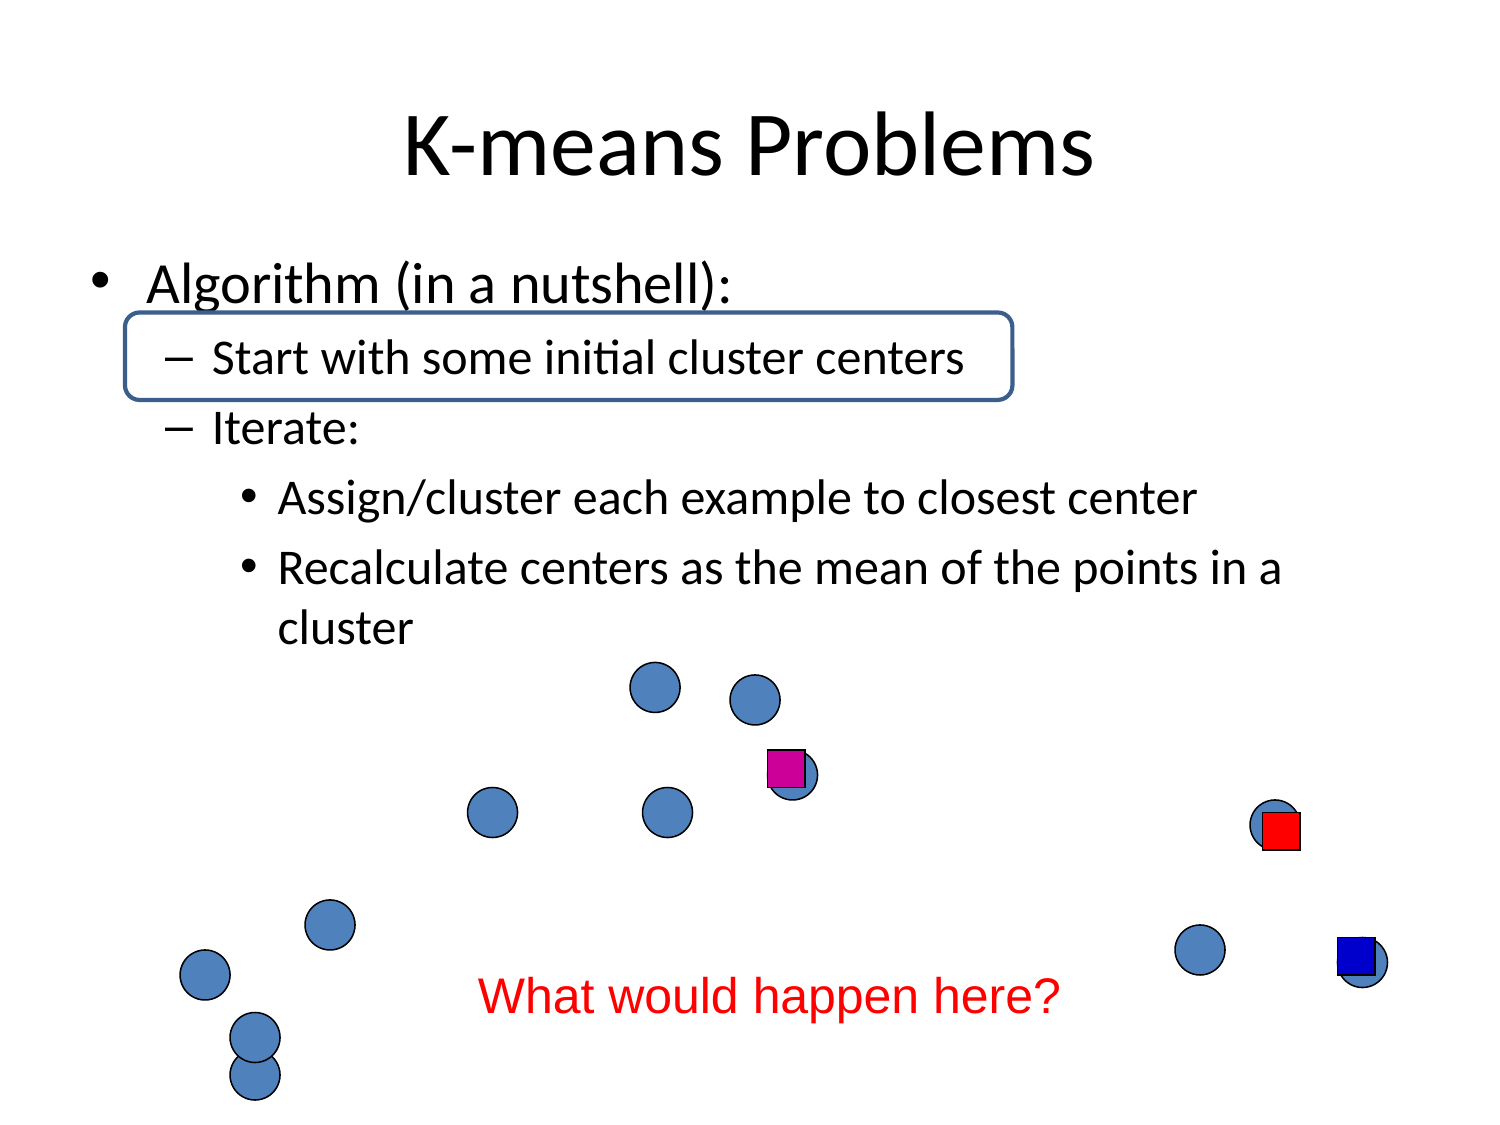

# K-means Problems
Algorithm (in a nutshell):
Start with some initial cluster centers
Iterate:
Assign/cluster each example to closest center
Recalculate centers as the mean of the points in a cluster

What would happen here?